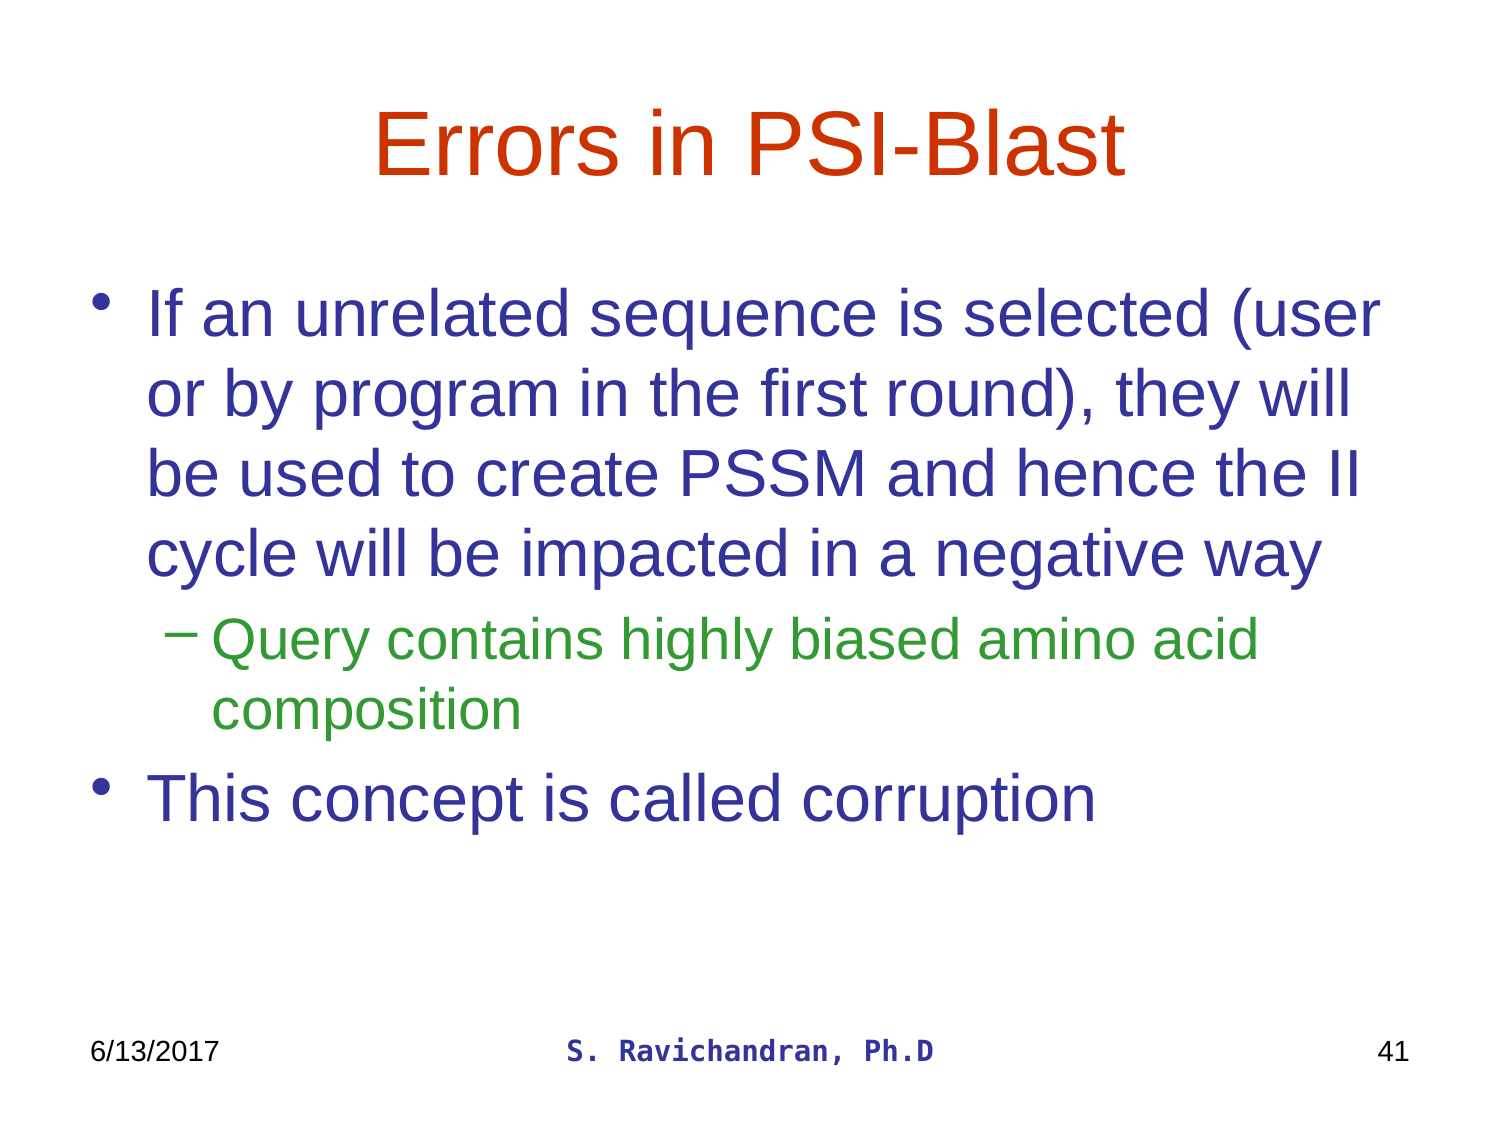

# Errors in PSI-Blast
If an unrelated sequence is selected (user or by program in the first round), they will be used to create PSSM and hence the II cycle will be impacted in a negative way
Query contains highly biased amino acid composition
This concept is called corruption
6/13/2017
S. Ravichandran, Ph.D
41